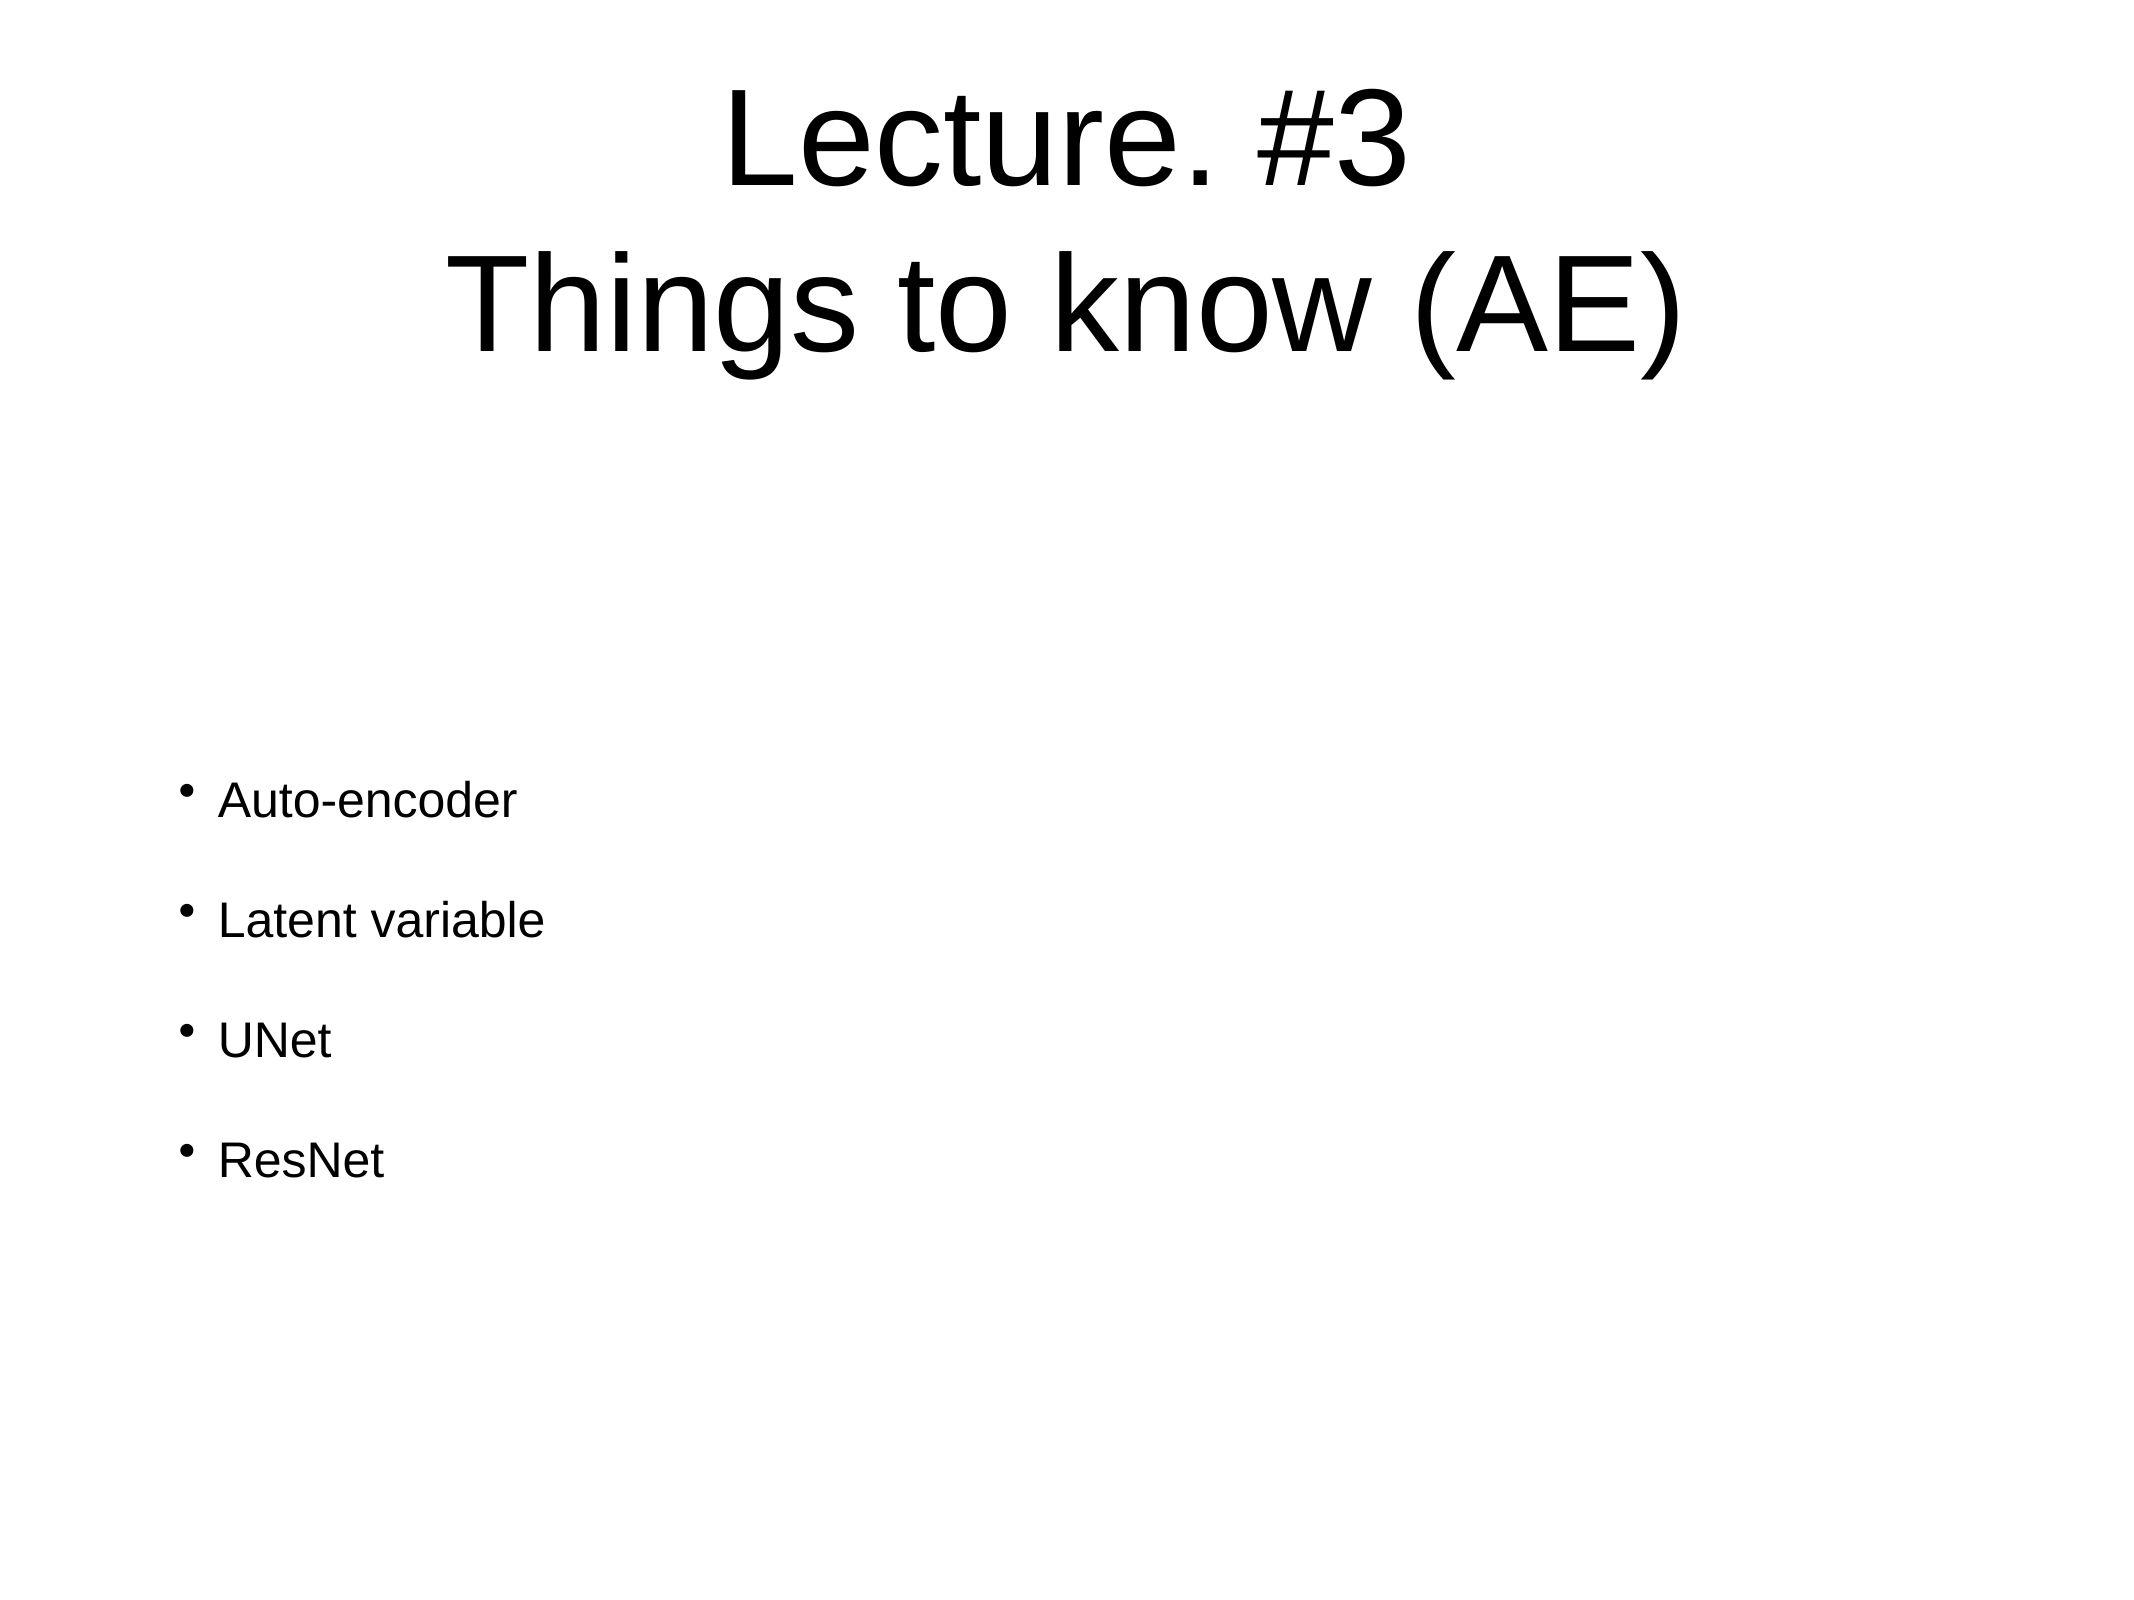

# Lecture. #3
Things to know (AE)
Auto-encoder

Latent variable

UNet

ResNet